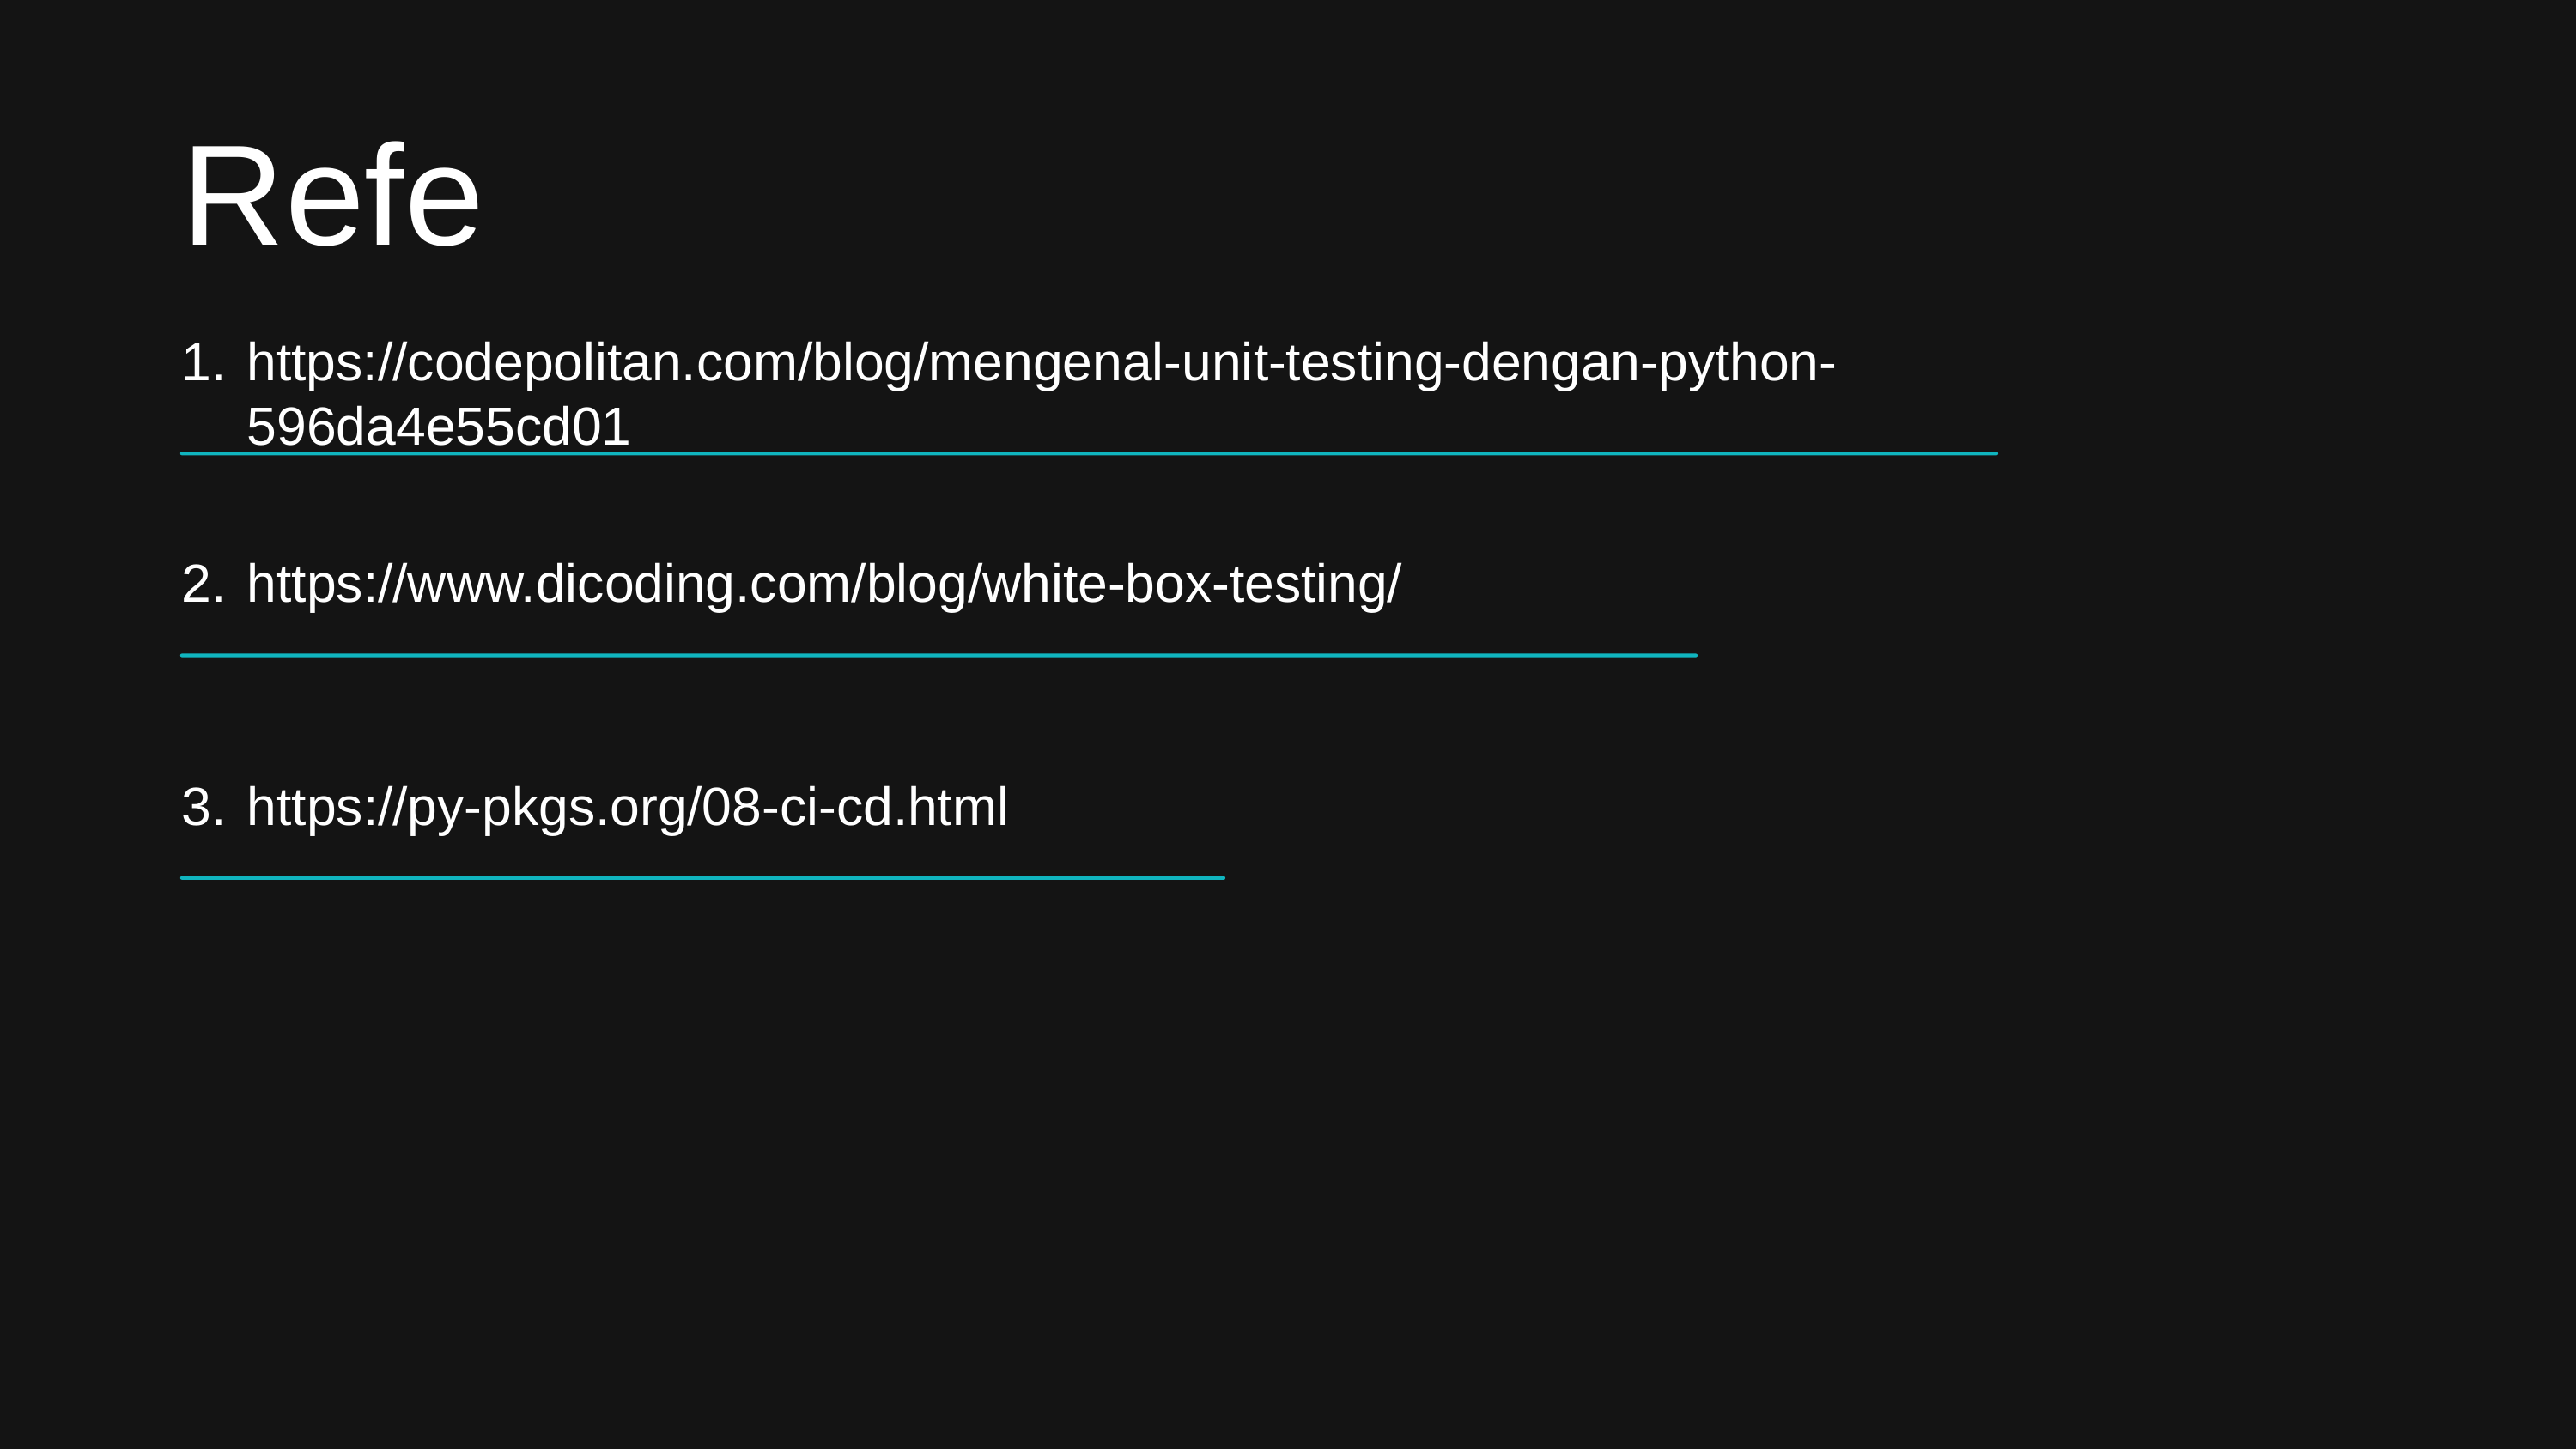

Refe
1.	https://codepolitan.com/blog/mengenal-unit-testing-dengan-python-596da4e55cd01

2. 	https://www.dicoding.com/blog/white-box-testing/

3.	https://py-pkgs.org/08-ci-cd.html